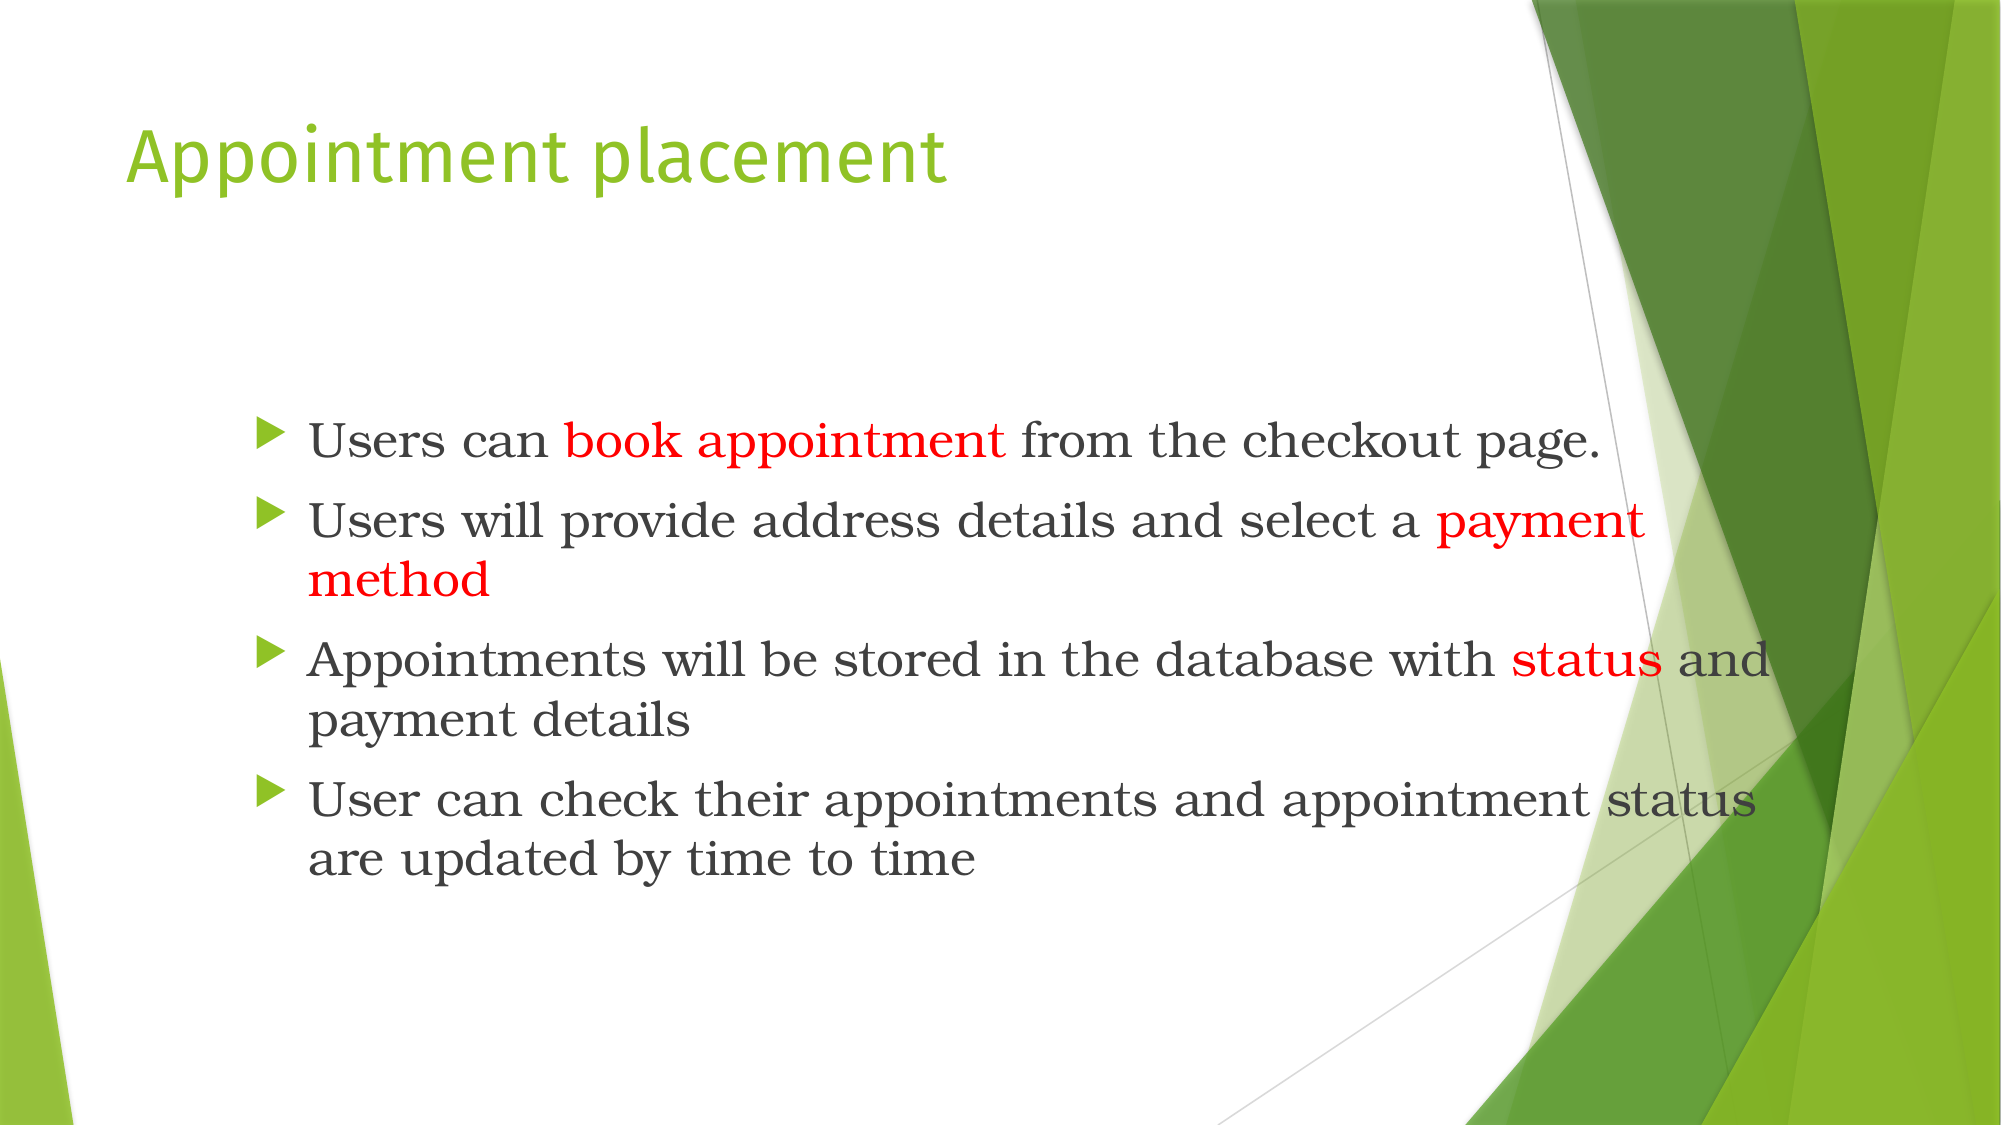

# Appointment placement
Users can book appointment from the checkout page.
Users will provide address details and select a payment method
Appointments will be stored in the database with status and payment details
User can check their appointments and appointment status are updated by time to time